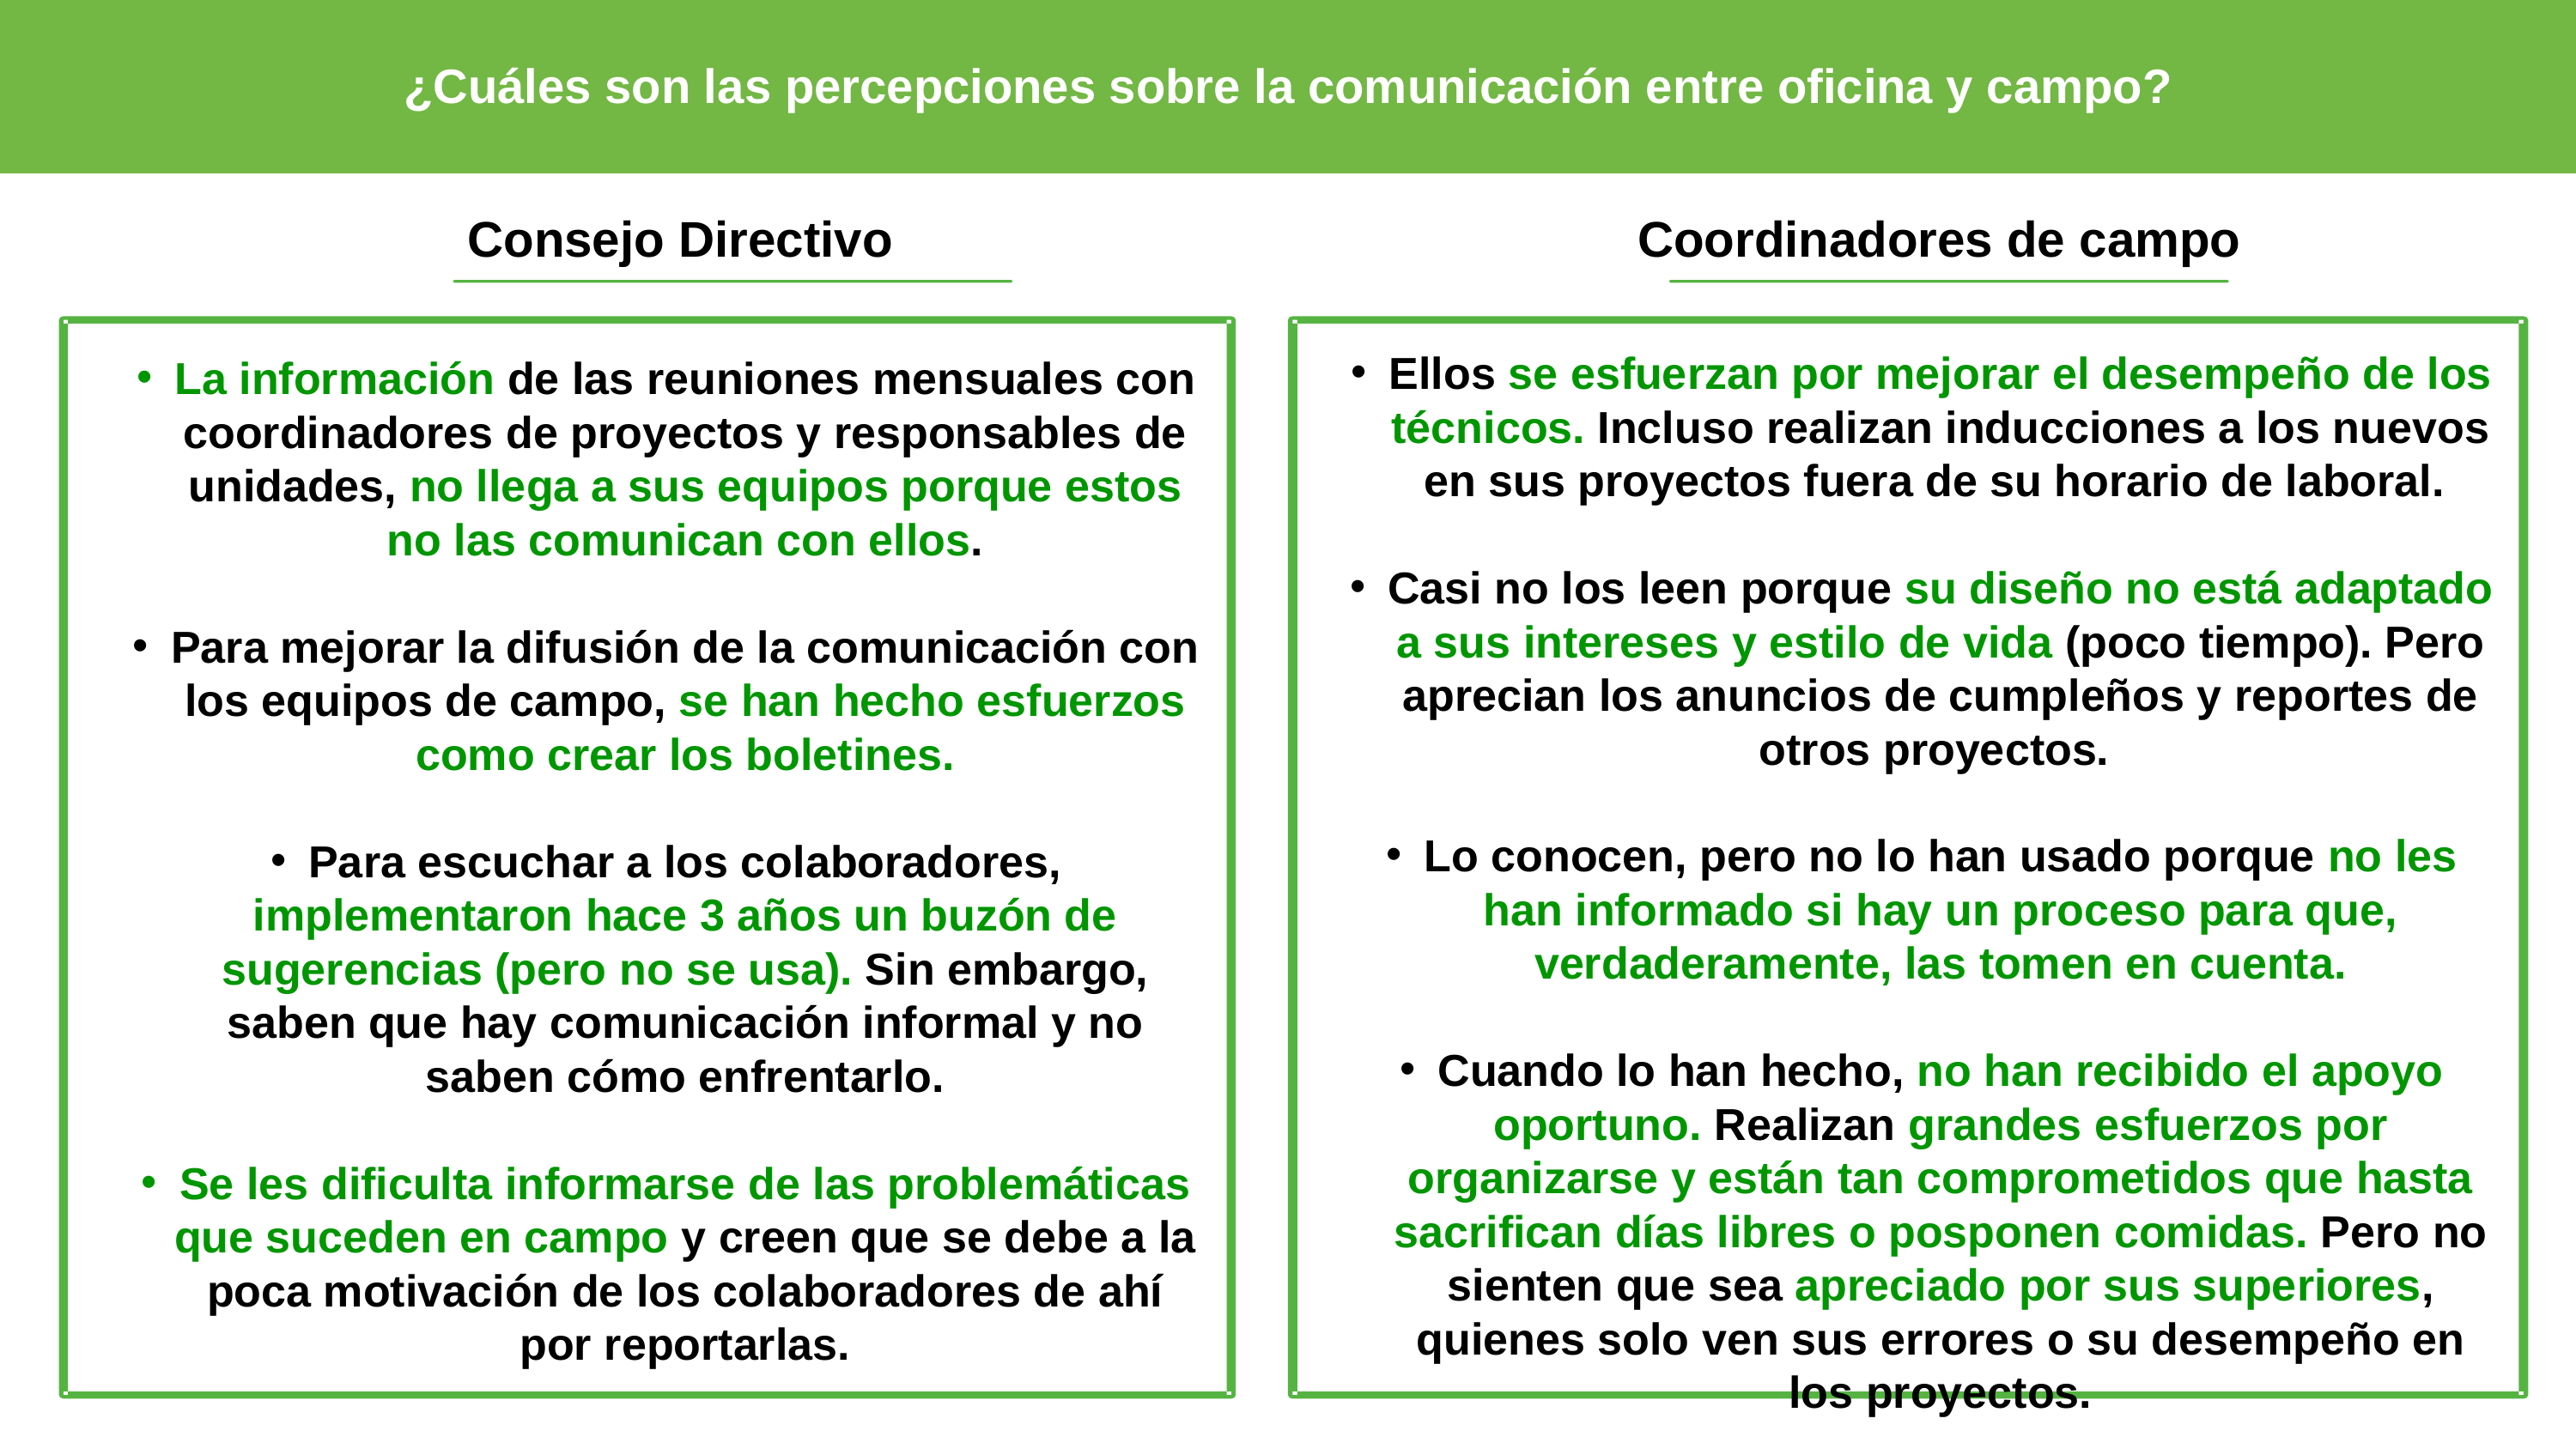

¿Cuáles son las percepciones sobre la comunicación entre oficina y campo?
Consejo Directivo
Coordinadores de campo

Ellos se esfuerzan por mejorar el desempeño de los técnicos. Incluso realizan inducciones a los nuevos en sus proyectos fuera de su horario de laboral.

Casi no los leen porque su diseño no está adaptado a sus intereses y estilo de vida (poco tiempo). Pero aprecian los anuncios de cumpleños y reportes de otros proyectos.

Lo conocen, pero no lo han usado porque no les han informado si hay un proceso para que, verdaderamente, las tomen en cuenta.

Cuando lo han hecho, no han recibido el apoyo oportuno. Realizan grandes esfuerzos por organizarse y están tan comprometidos que hasta sacrifican días libres o posponen comidas. Pero no sienten que sea apreciado por sus superiores, quienes solo ven sus errores o su desempeño en los proyectos.

La información de las reuniones mensuales con coordinadores de proyectos y responsables de unidades, no llega a sus equipos porque estos no las comunican con ellos.

Para mejorar la difusión de la comunicación con los equipos de campo, se han hecho esfuerzos como crear los boletines.

Para escuchar a los colaboradores, implementaron hace 3 años un buzón de sugerencias (pero no se usa). Sin embargo, saben que hay comunicación informal y no saben cómo enfrentarlo.

Se les dificulta informarse de las problemáticas que suceden en campo y creen que se debe a la poca motivación de los colaboradores de ahí por reportarlas.